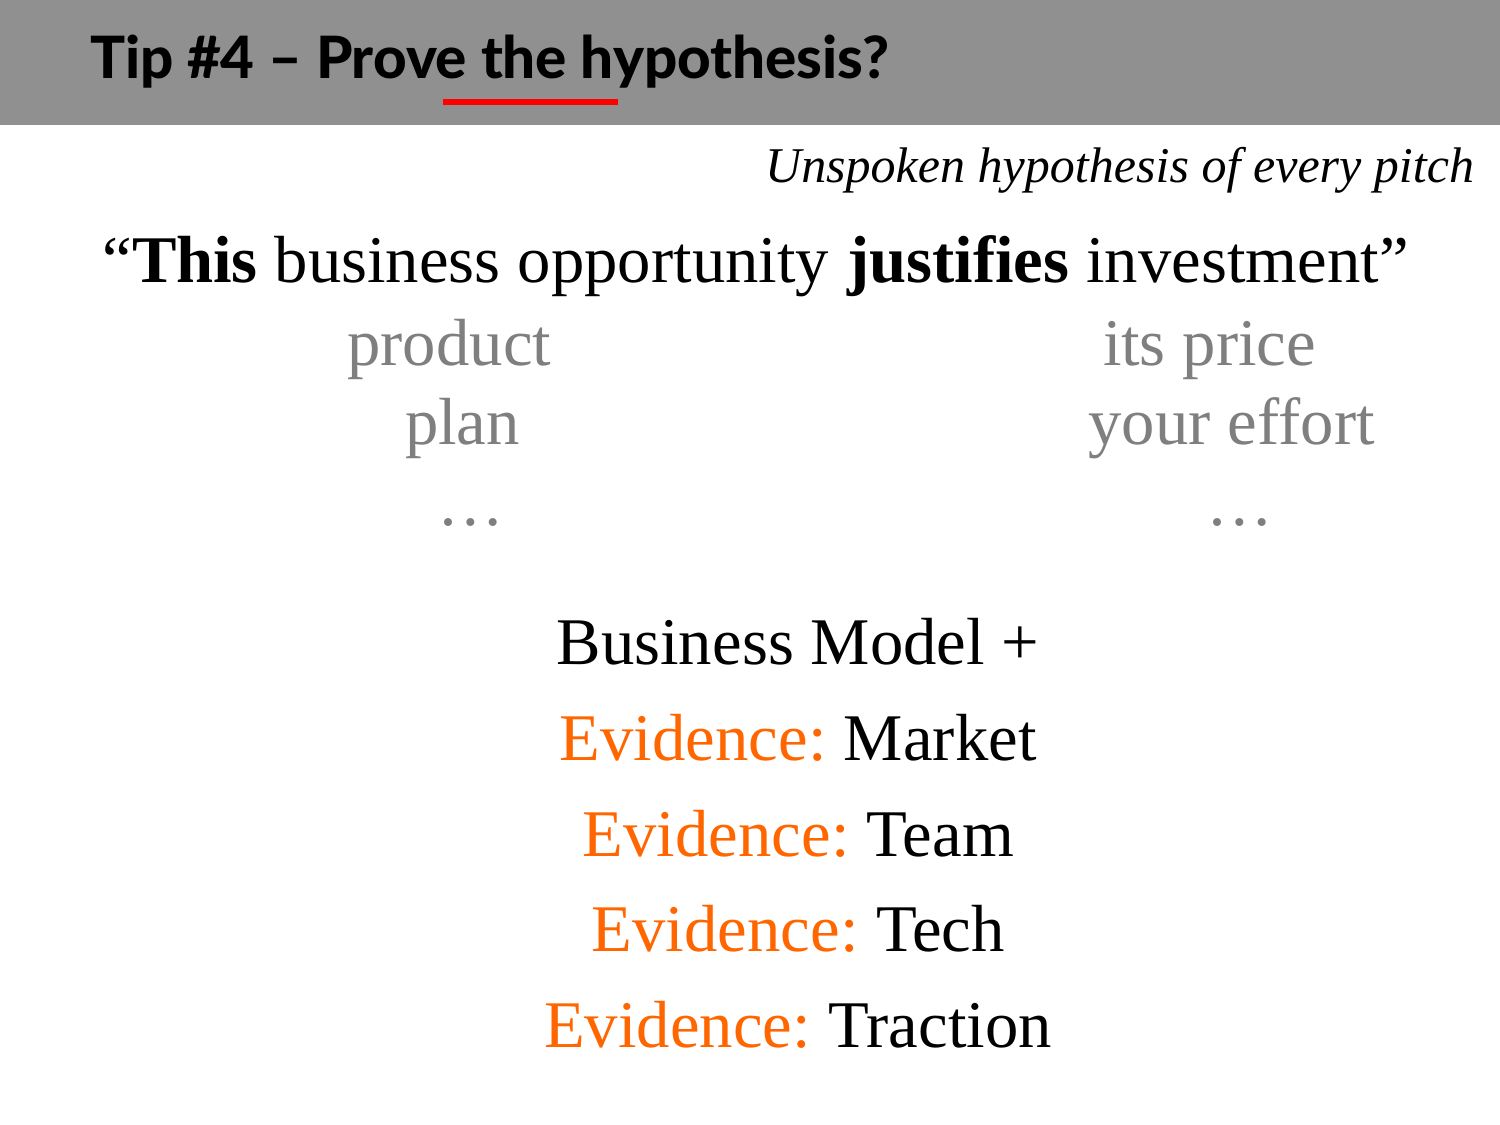

# Tip #4 – Prove the hypothesis?
Unspoken hypothesis of every pitch
“This business opportunity justifies investment”

product                                 its price
                  plan                                  your effort
                    …                                          …
Business Model +
Evidence: Market
Evidence: Team
Evidence: Tech
Evidence: Traction